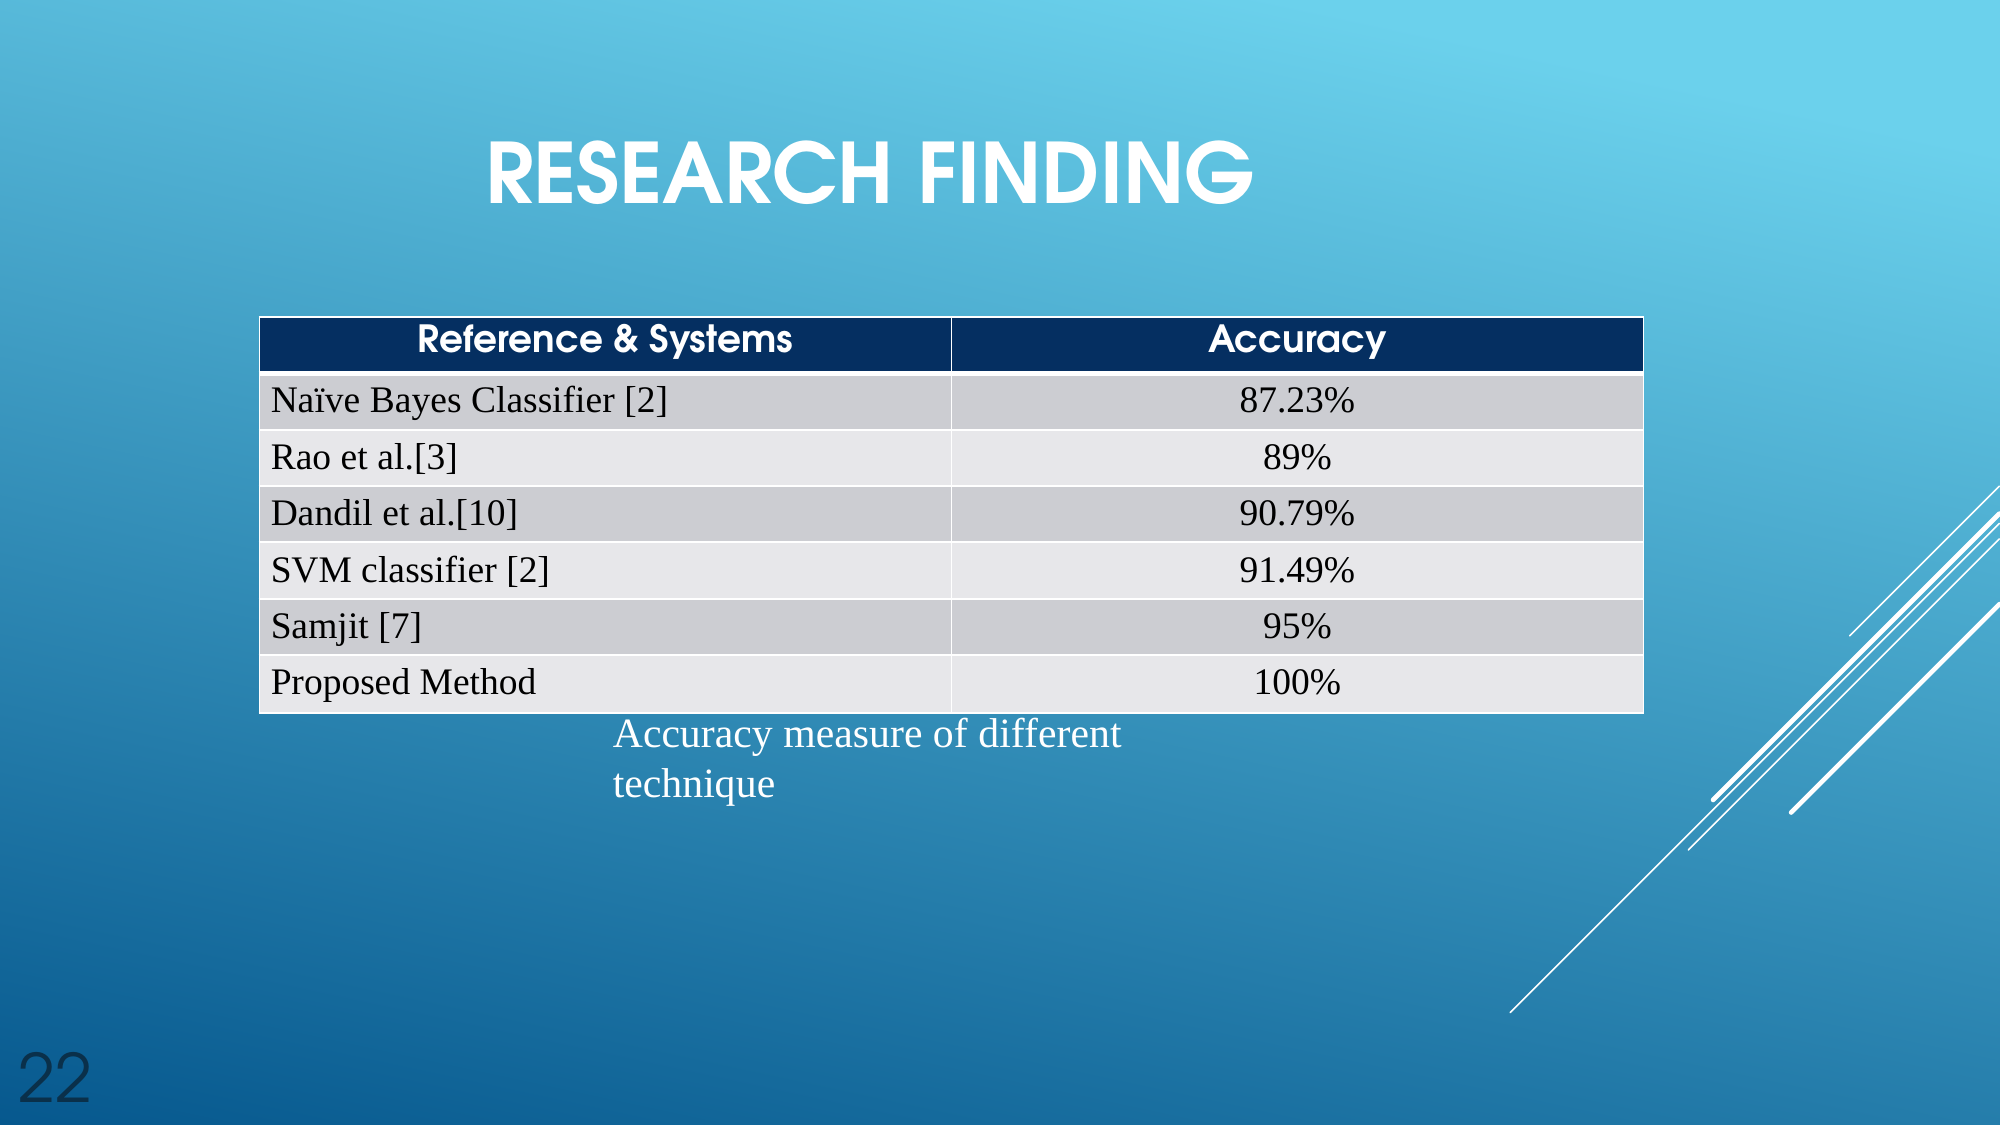

# Research finding
| Reference & Systems | Accuracy |
| --- | --- |
| Naïve Bayes Classifier [2] | 87.23% |
| Rao et al.[3] | 89% |
| Dandil et al.[10] | 90.79% |
| SVM classifier [2] | 91.49% |
| Samjit [7] | 95% |
| Proposed Method | 100% |
Accuracy measure of different technique
22